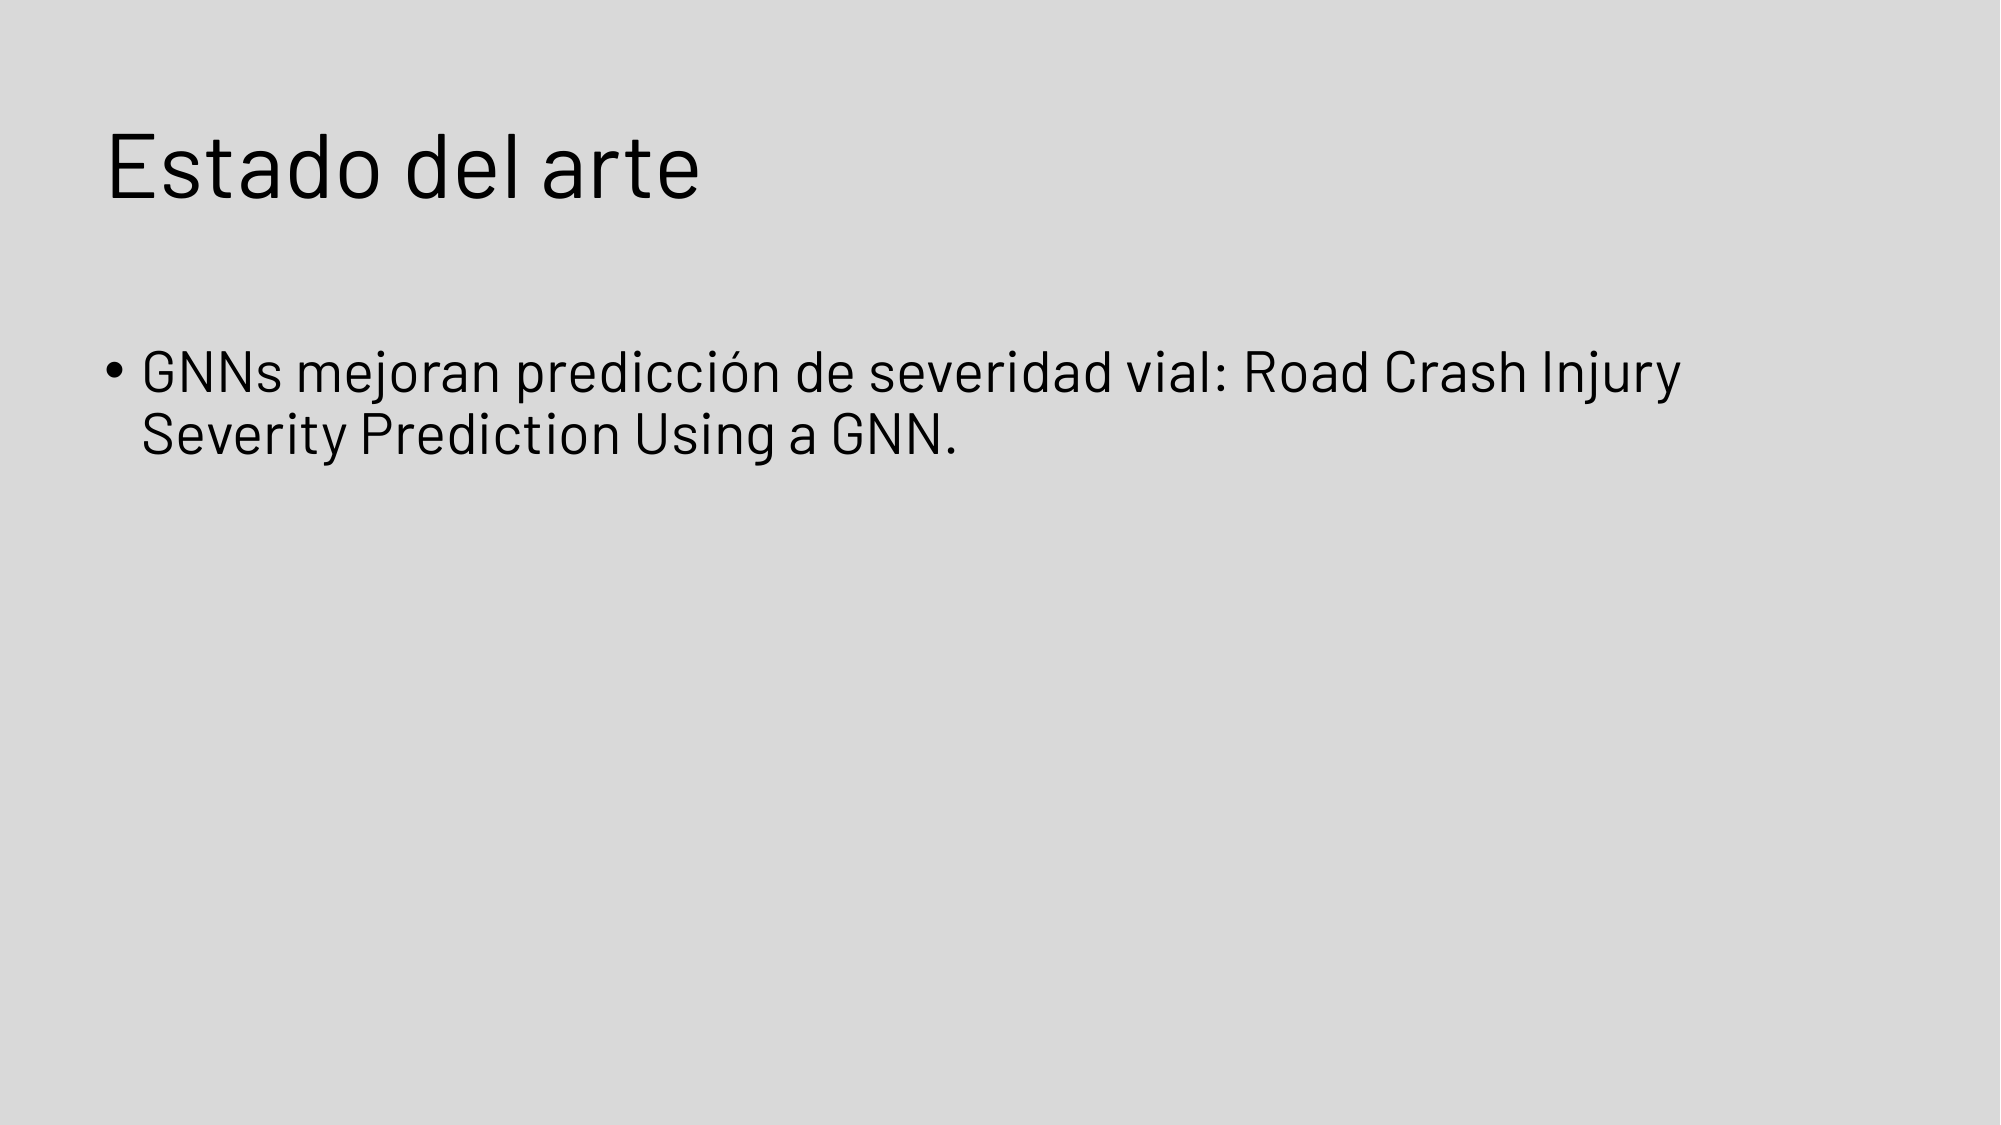

# Estado del arte
GNNs mejoran predicción de severidad vial: Road Crash Injury Severity Prediction Using a GNN.